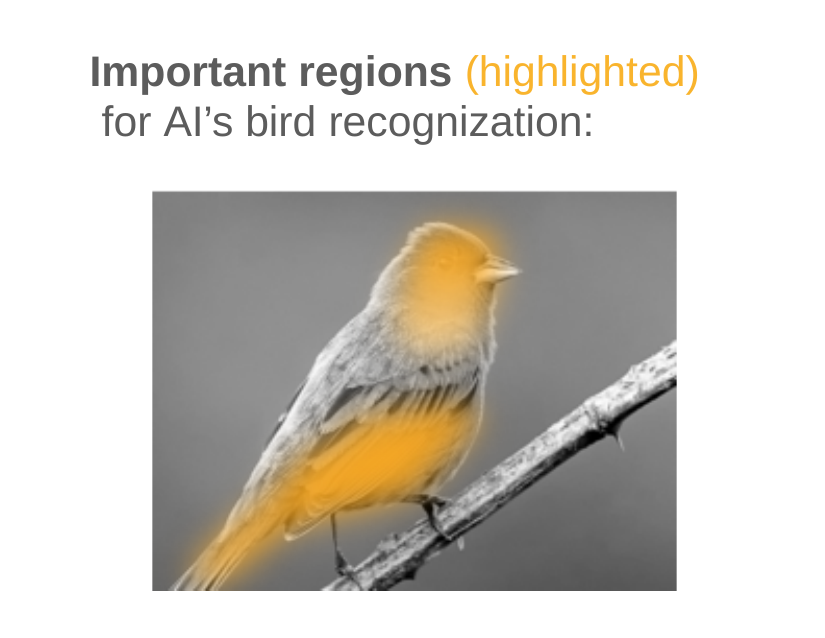

# Important regions (highlighted)  for AI’s bird recognization: